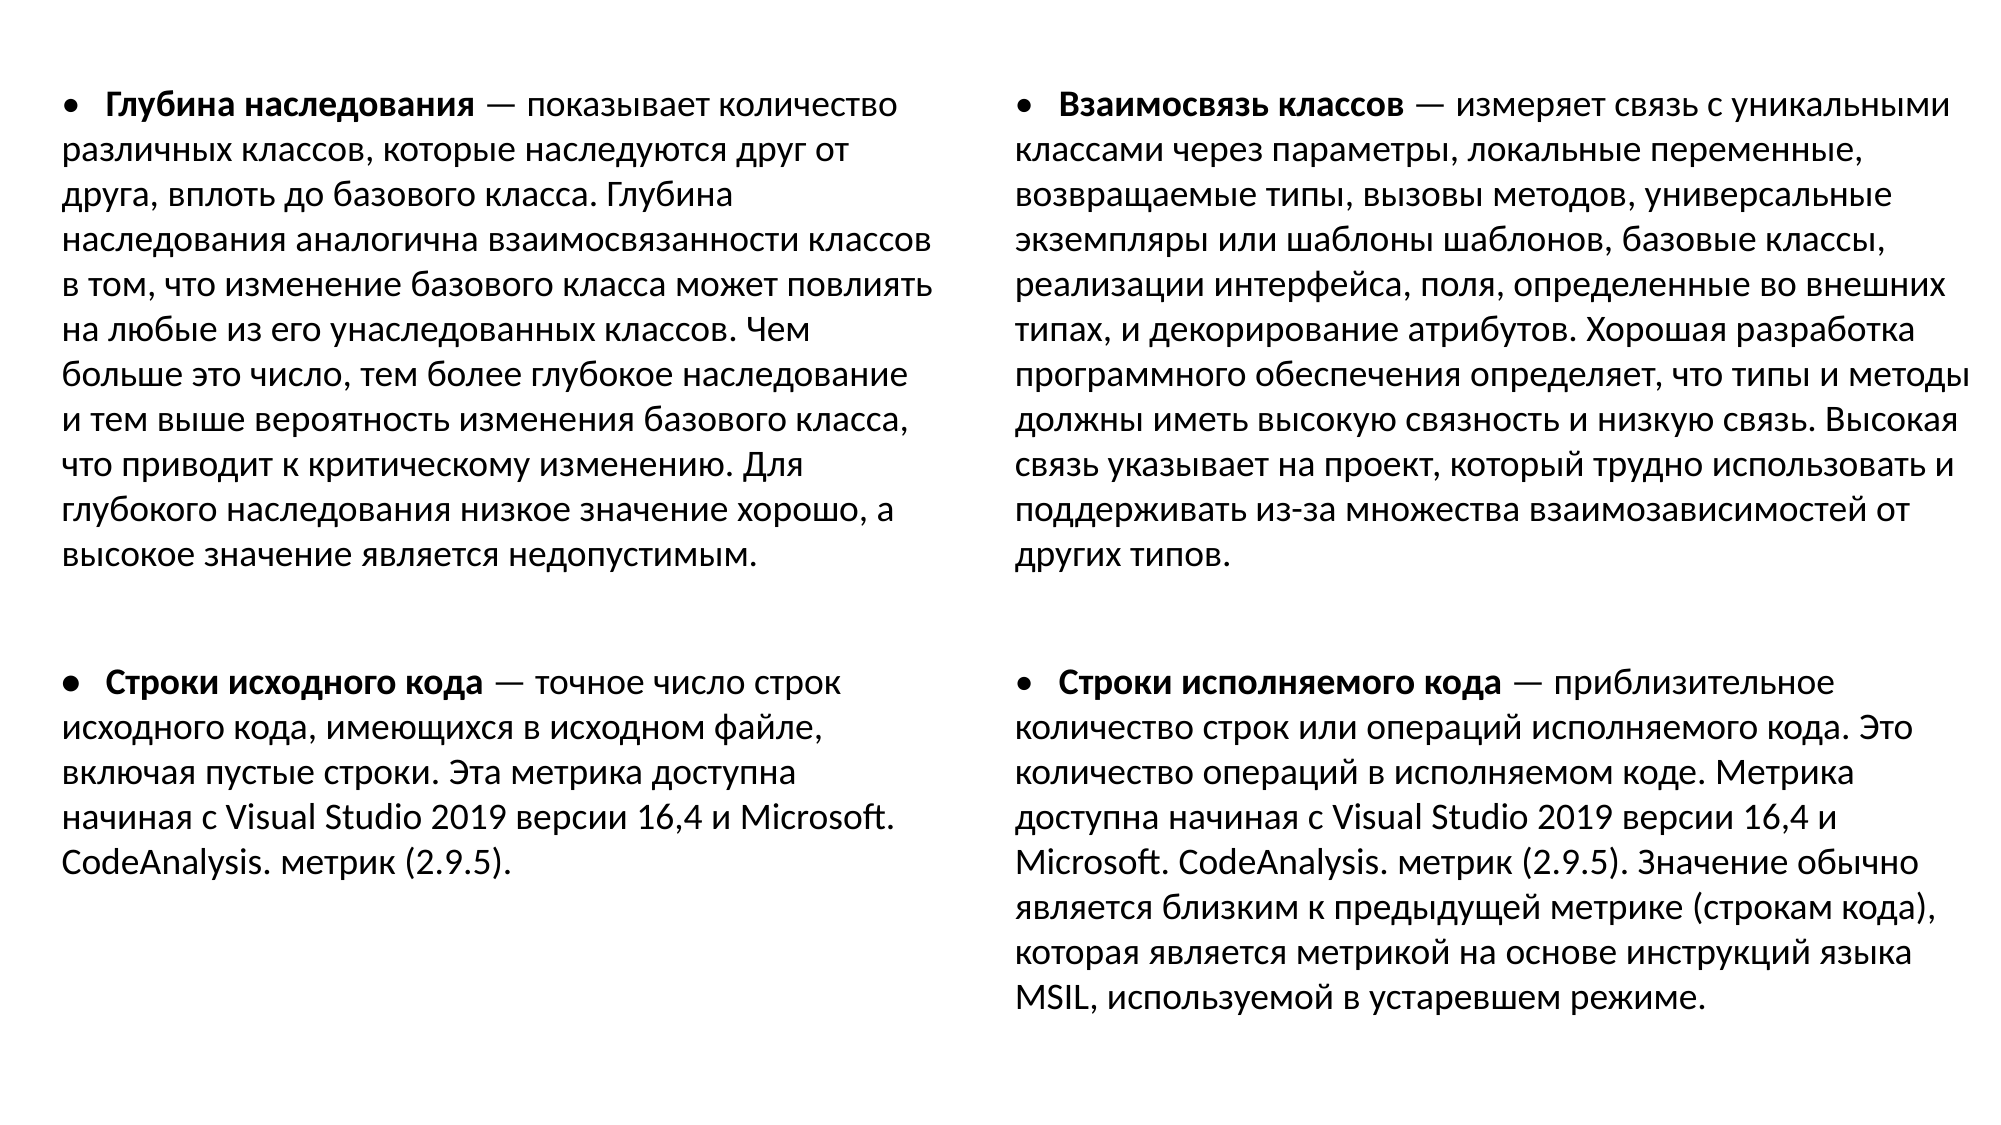

•   Глубина наследования — показывает количество различных классов, которые наследуются друг от друга, вплоть до базового класса. Глубина наследования аналогична взаимосвязанности классов в том, что изменение базового класса может повлиять на любые из его унаследованных классов. Чем больше это число, тем более глубокое наследование и тем выше вероятность изменения базового класса, что приводит к критическому изменению. Для глубокого наследования низкое значение хорошо, а высокое значение является недопустимым.
•   Взаимосвязь классов — измеряет связь с уникальными классами через параметры, локальные переменные, возвращаемые типы, вызовы методов, универсальные экземпляры или шаблоны шаблонов, базовые классы, реализации интерфейса, поля, определенные во внешних типах, и декорирование атрибутов. Хорошая разработка программного обеспечения определяет, что типы и методы должны иметь высокую связность и низкую связь. Высокая связь указывает на проект, который трудно использовать и поддерживать из-за множества взаимозависимостей от других типов.
•   Строки исходного кода — точное число строк исходного кода, имеющихся в исходном файле, включая пустые строки. Эта метрика доступна начиная с Visual Studio 2019 версии 16,4 и Microsoft. CodeAnalysis. метрик (2.9.5).
•   Строки исполняемого кода — приблизительное количество строк или операций исполняемого кода. Это количество операций в исполняемом коде. Метрика доступна начиная с Visual Studio 2019 версии 16,4 и Microsoft. CodeAnalysis. метрик (2.9.5). Значение обычно является близким к предыдущей метрике (строкам кода), которая является метрикой на основе инструкций языка MSIL, используемой в устаревшем режиме.